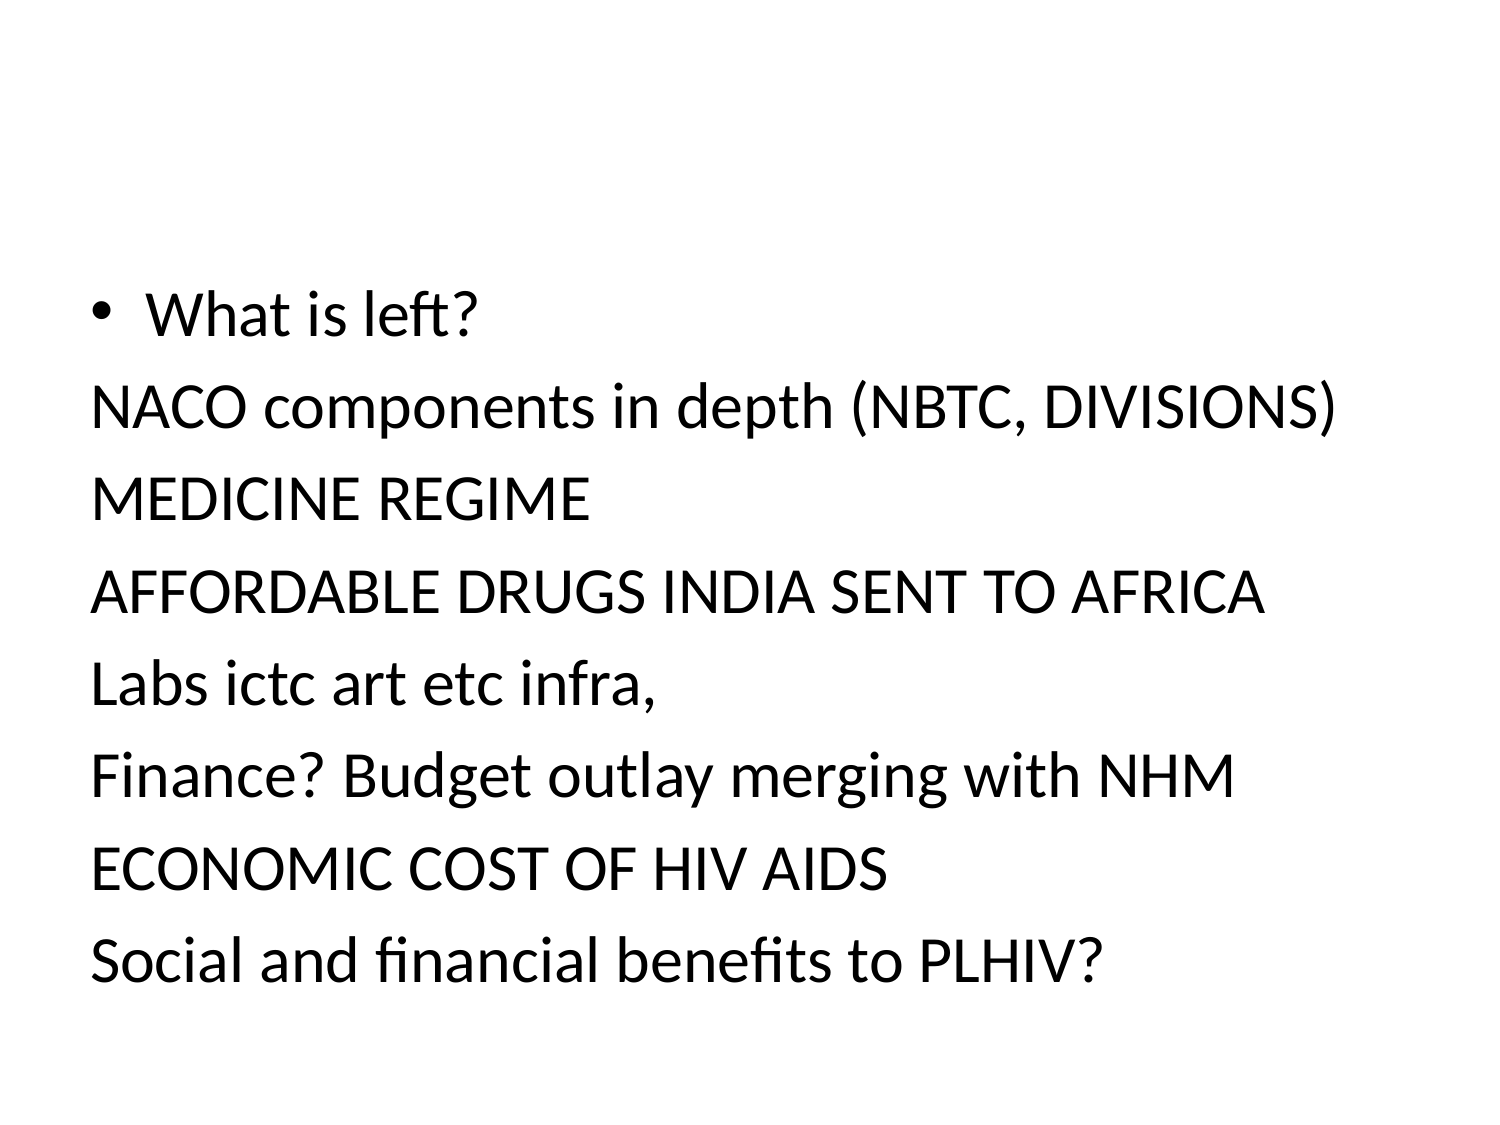

#
What is left?
NACO components in depth (NBTC, DIVISIONS)
MEDICINE REGIME
AFFORDABLE DRUGS INDIA SENT TO AFRICA
Labs ictc art etc infra,
Finance? Budget outlay merging with NHM
ECONOMIC COST OF HIV AIDS
Social and financial benefits to PLHIV?